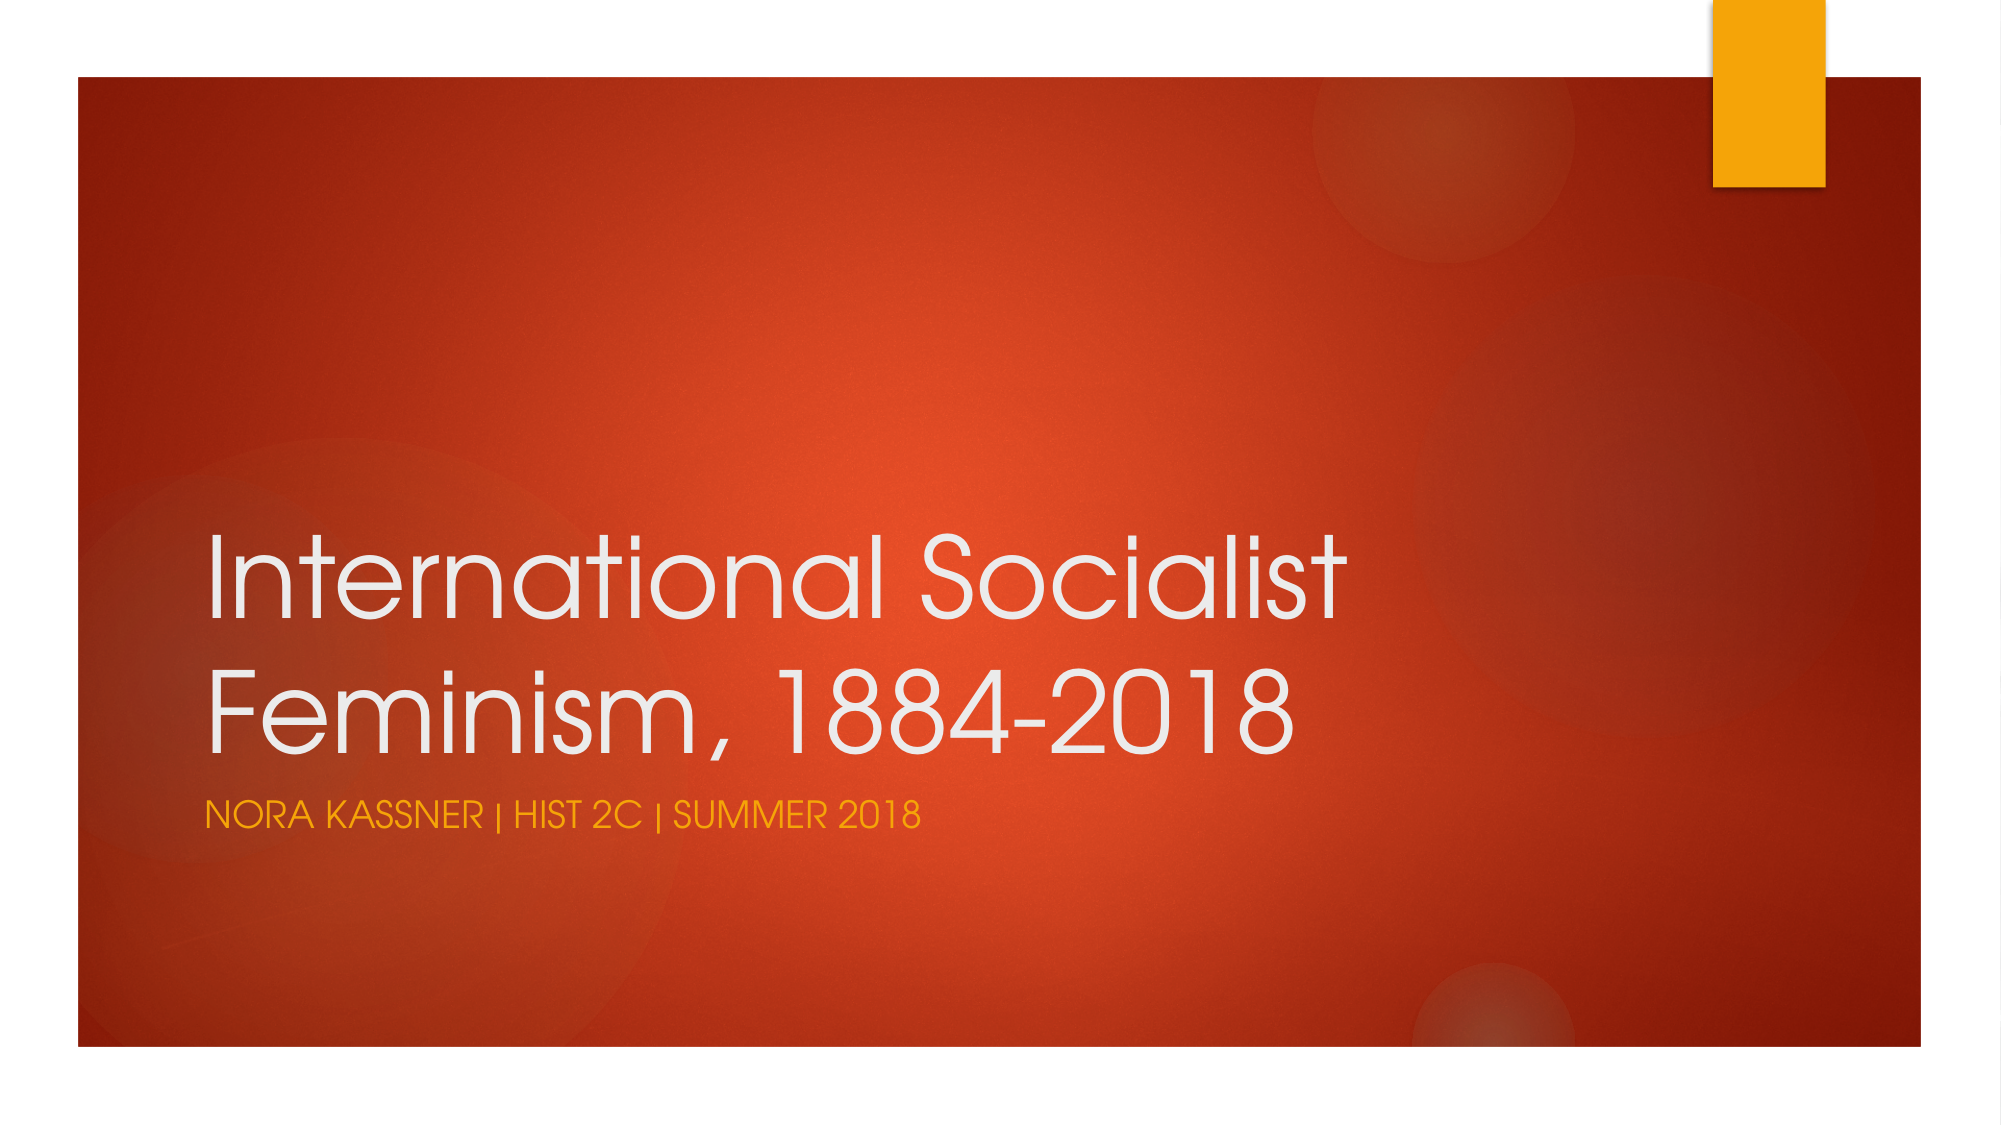

# International Socialist Feminism, 1884-2018
Nora Kassner | HIST 2c | Summer 2018